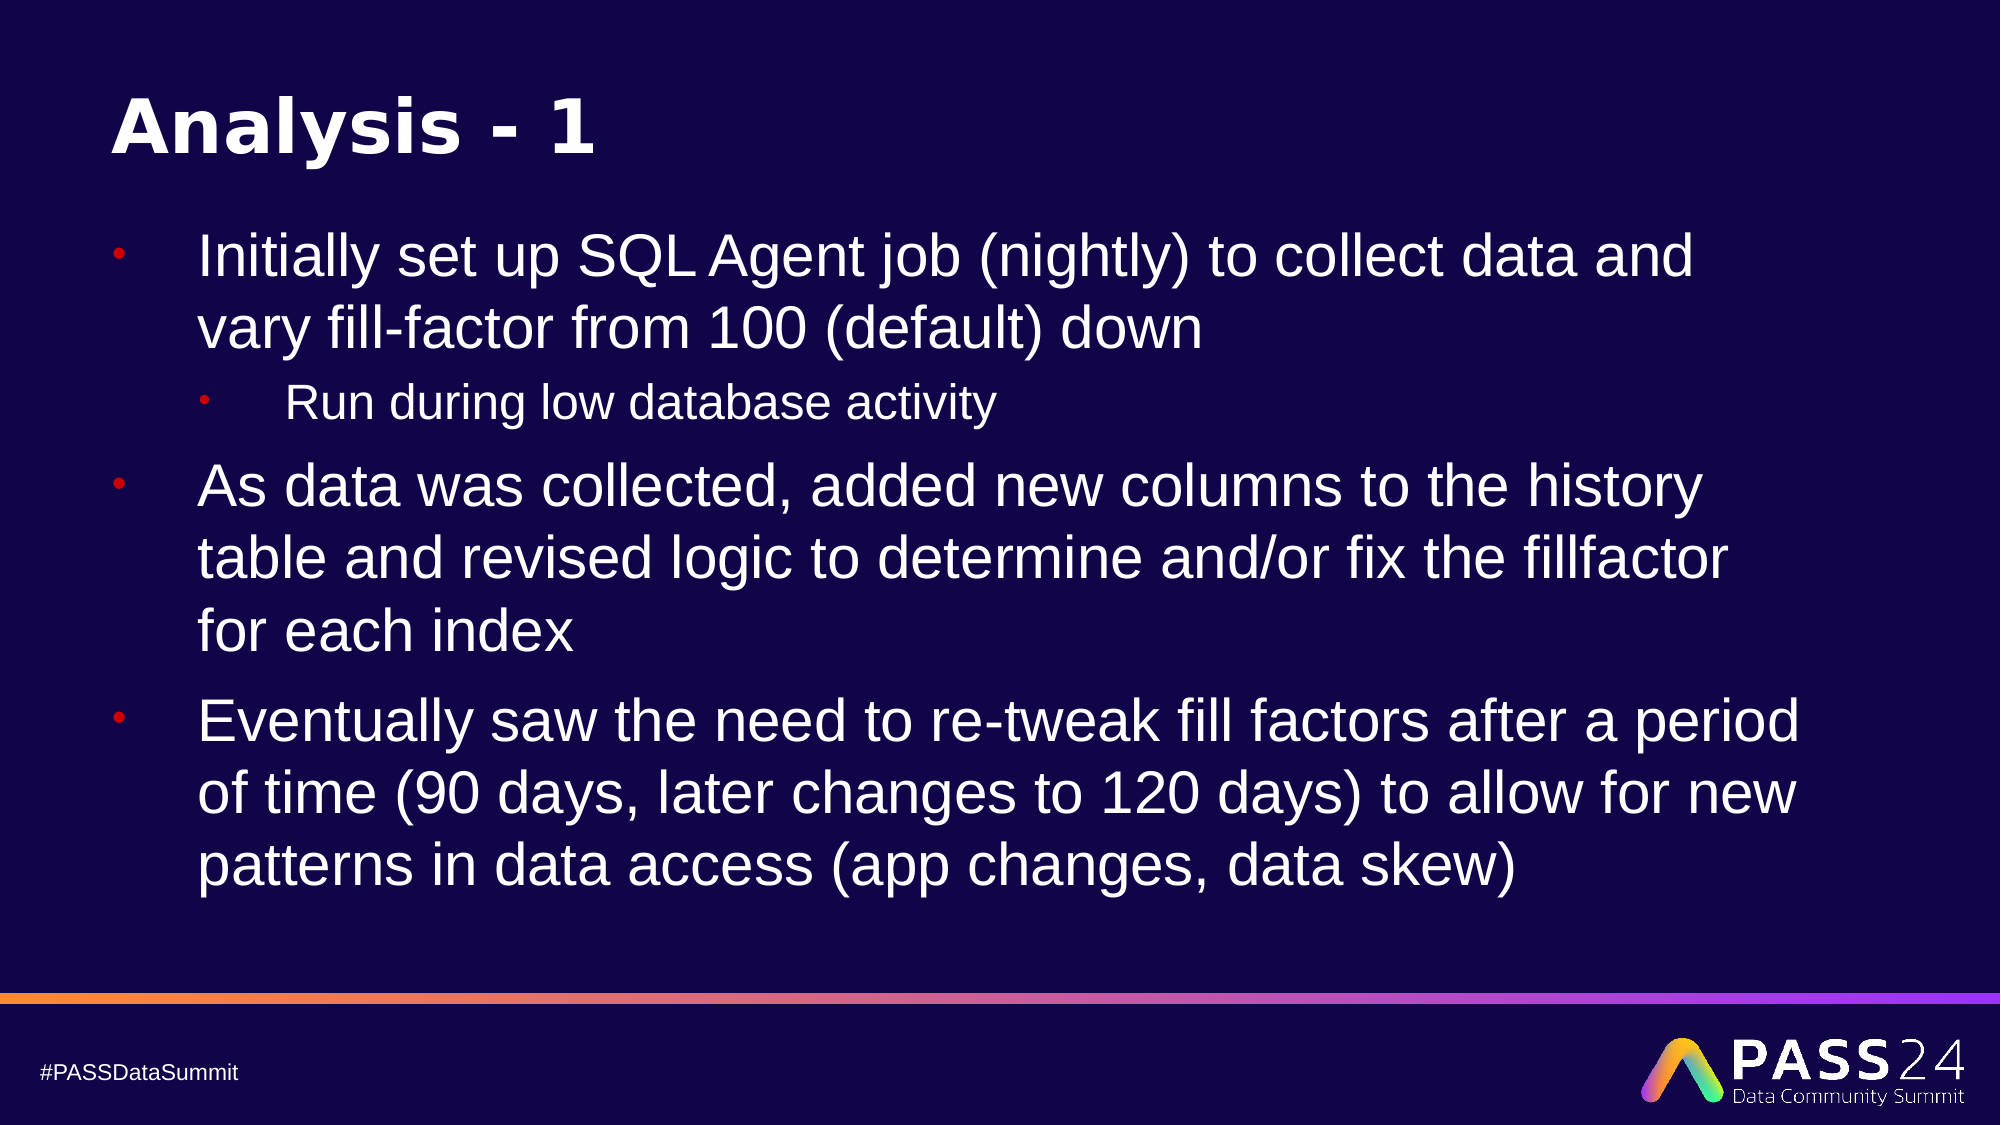

# Analysis - 1
Initially set up SQL Agent job (nightly) to collect data and vary fill-factor from 100 (default) down
Run during low database activity
As data was collected, added new columns to the history table and revised logic to determine and/or fix the fillfactor for each index
Eventually saw the need to re-tweak fill factors after a period of time (90 days, later changes to 120 days) to allow for new patterns in data access (app changes, data skew)

Bad Page Split